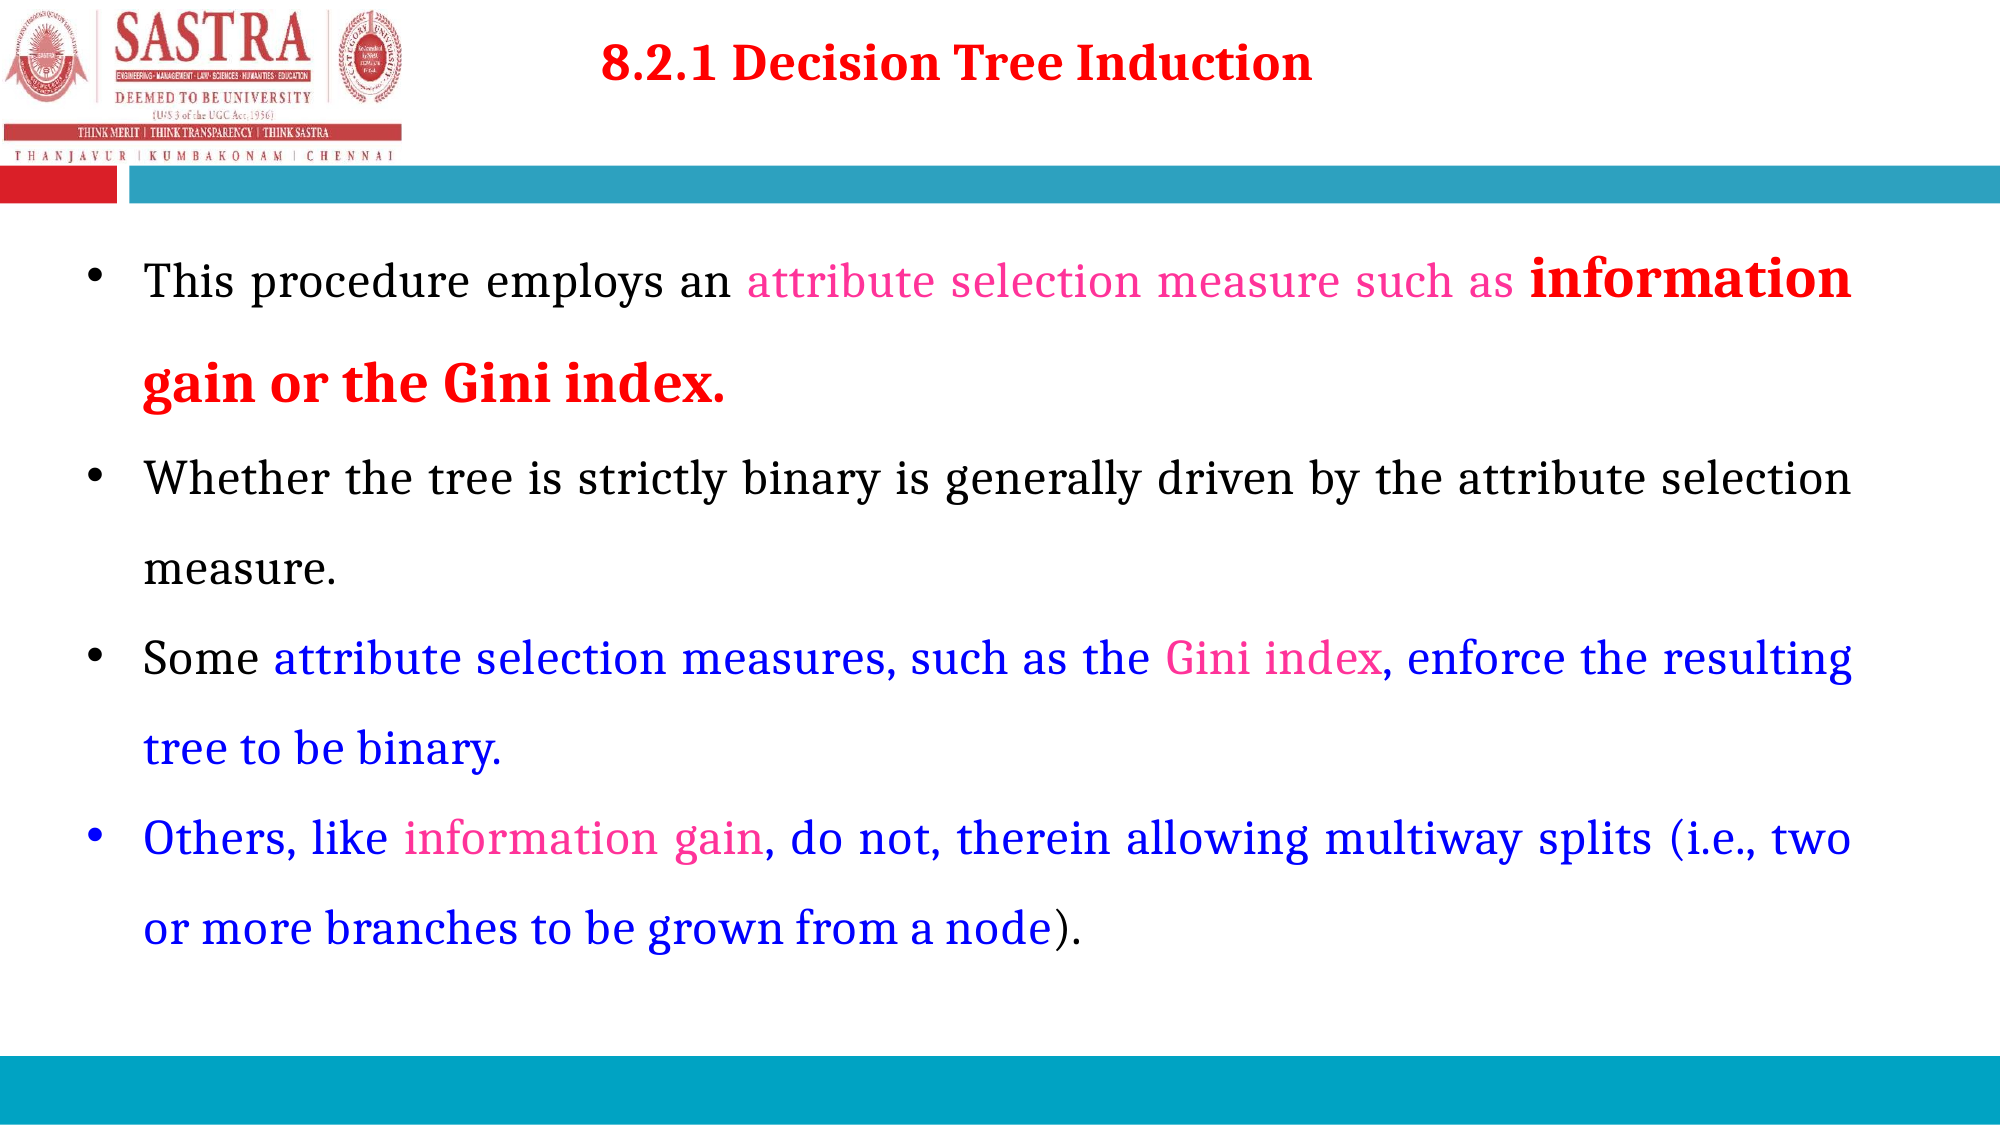

# 8.2.1 Decision Tree Induction
This procedure employs an attribute selection measure such as information gain or the Gini index.
Whether the tree is strictly binary is generally driven by the attribute selection measure.
Some attribute selection measures, such as the Gini index, enforce the resulting tree to be binary.
Others, like information gain, do not, therein allowing multiway splits (i.e., two or more branches to be grown from a node).